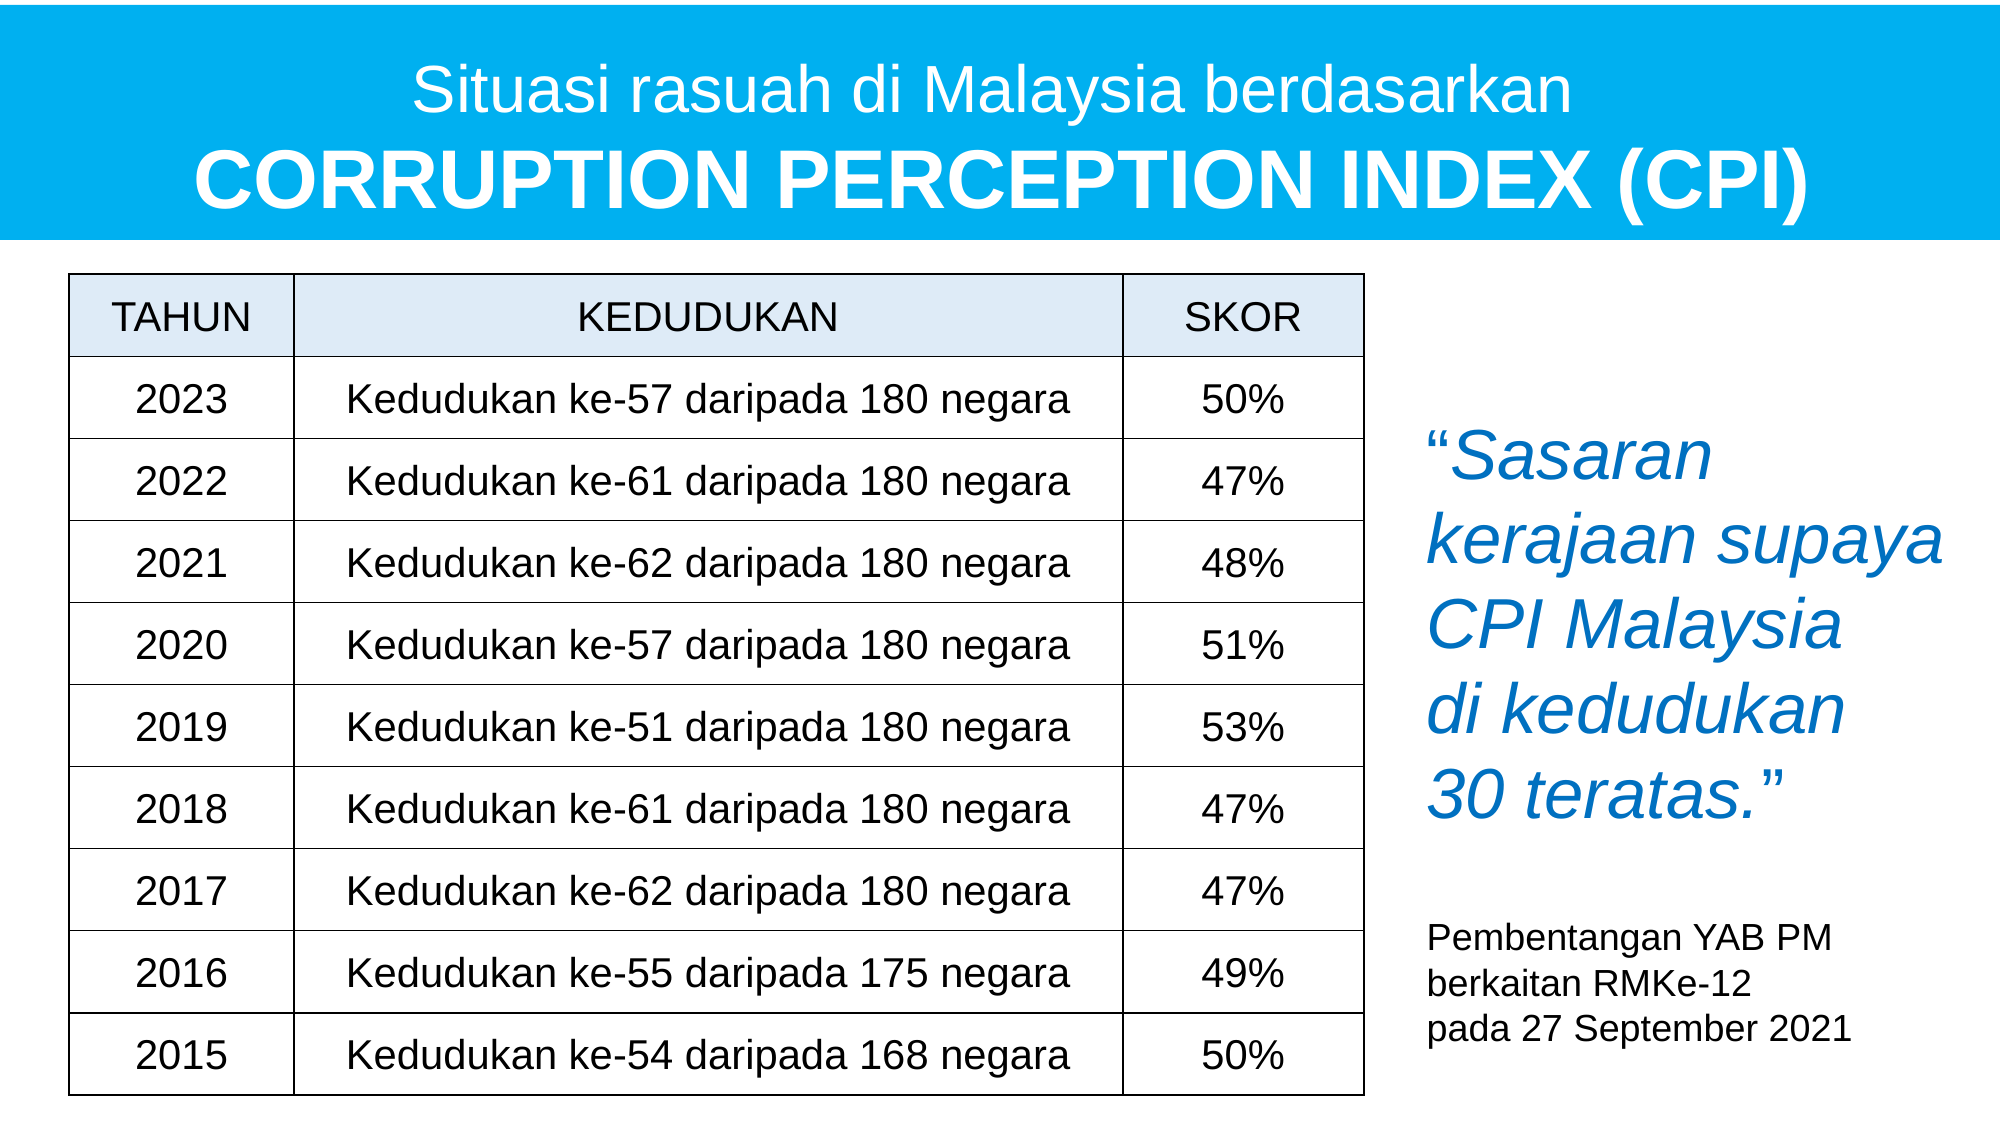

Situasi rasuah di Malaysia berdasarkan
CORRUPTION PERCEPTION INDEX (CPI)
| TAHUN | KEDUDUKAN | SKOR |
| --- | --- | --- |
| 2023 | Kedudukan ke-57 daripada 180 negara | 50% |
| 2022 | Kedudukan ke-61 daripada 180 negara | 47% |
| 2021 | Kedudukan ke-62 daripada 180 negara | 48% |
| 2020 | Kedudukan ke-57 daripada 180 negara | 51% |
| 2019 | Kedudukan ke-51 daripada 180 negara | 53% |
| 2018 | Kedudukan ke-61 daripada 180 negara | 47% |
| 2017 | Kedudukan ke-62 daripada 180 negara | 47% |
| 2016 | Kedudukan ke-55 daripada 175 negara | 49% |
| 2015 | Kedudukan ke-54 daripada 168 negara | 50% |
“Sasaran kerajaan supaya CPI Malaysia
di kedudukan
30 teratas.”

Pembentangan YAB PM berkaitan RMKe-12
pada 27 September 2021